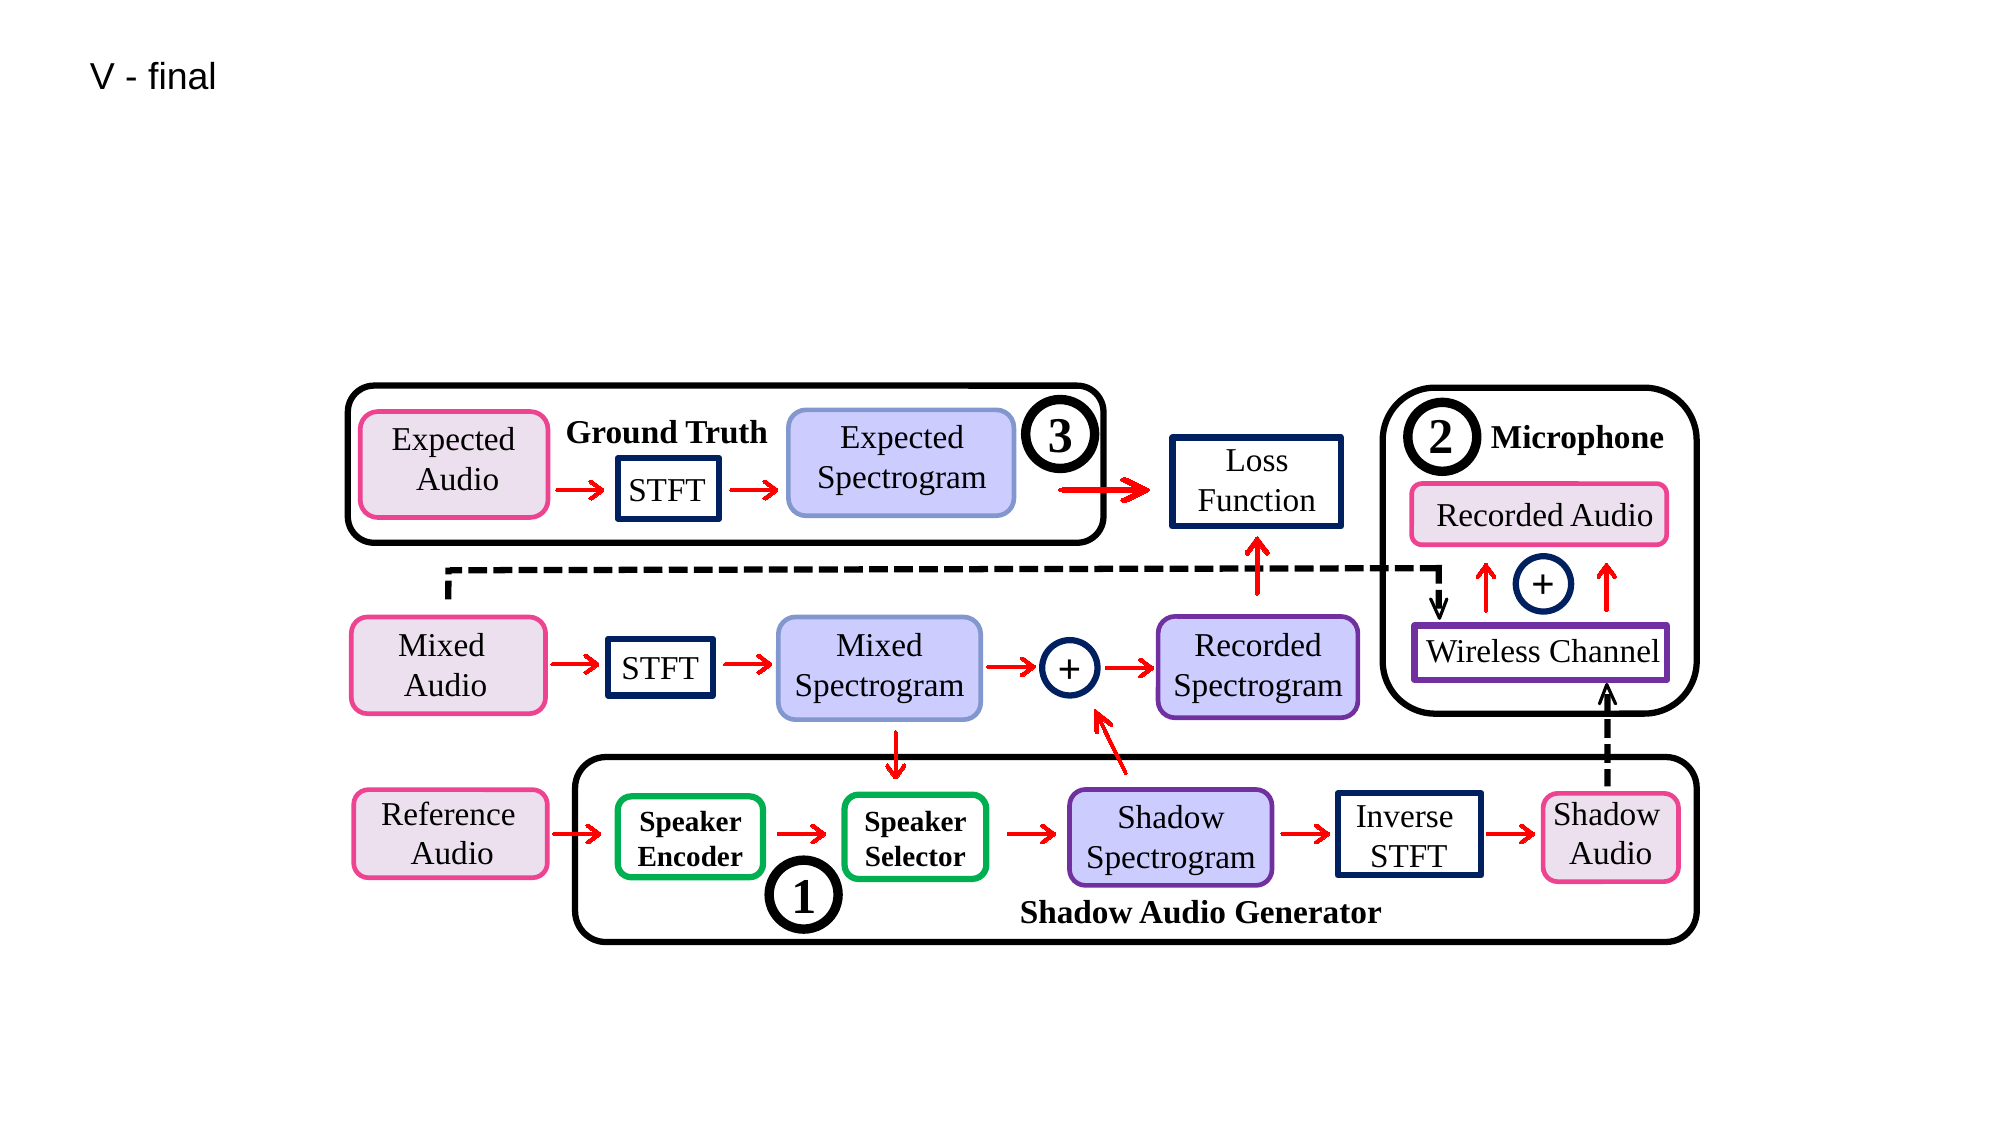

V - final

3

2

Ground Truth
Microphone
Expected
Spectrogram

Expected
Audio

Loss Function

STFT

Recorded Audio
+

Mixed
Audio

Mixed
Spectrogram

Recorded
Spectrogram

Wireless Channel

+

STFT

Reference
Audio

Shadow
Audio

Inverse
STFT

Shadow
Spectrogram

Speaker Selector
Speaker Encoder

1

Shadow Audio Generator